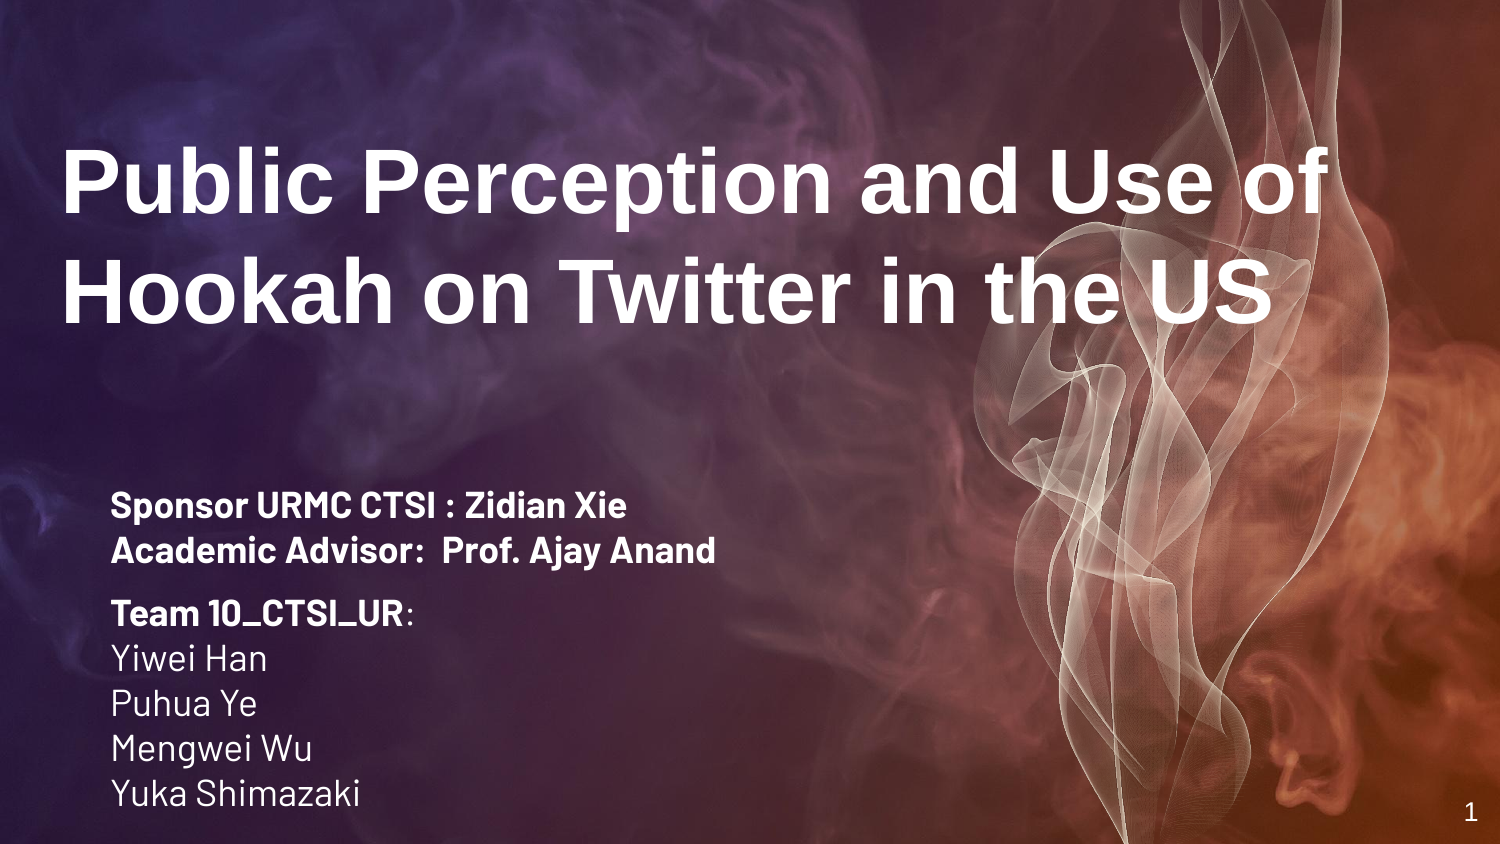

# Public Perception and Use of Hookah on Twitter in the US
Sponsor URMC CTSI : Zidian Xie
Academic Advisor:  Prof. Ajay Anand
Team 10_CTSI_UR:
Yiwei Han
Puhua Ye
Mengwei Wu
Yuka Shimazaki

1